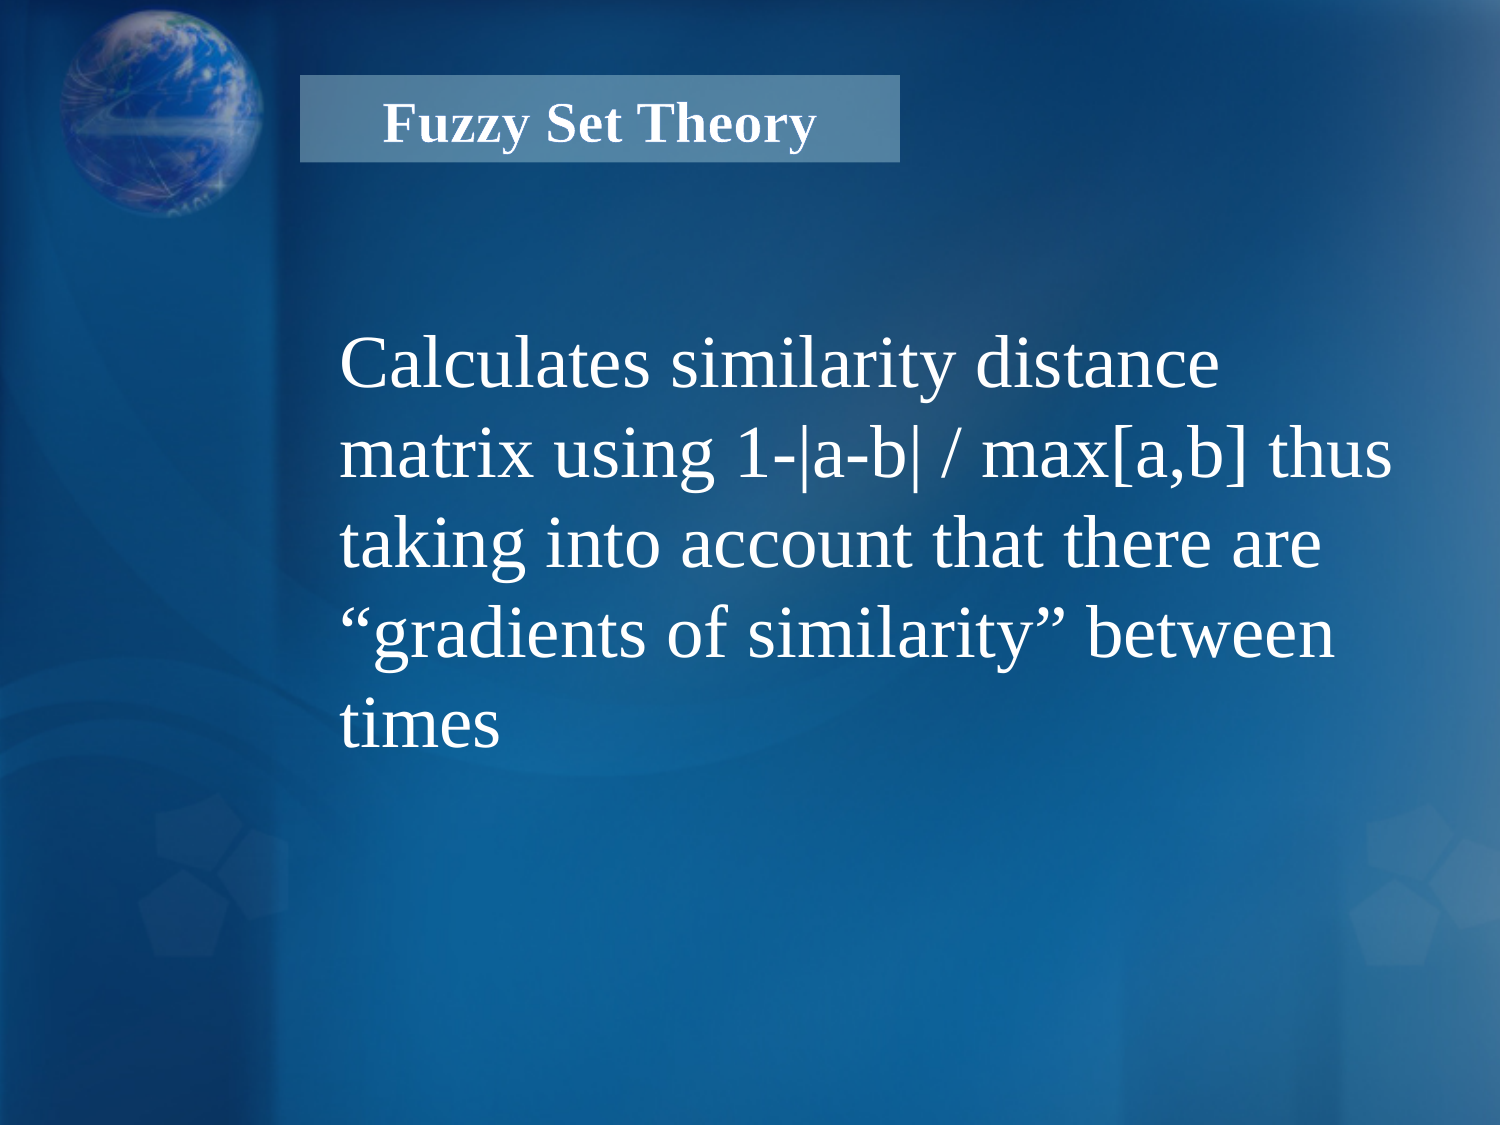

# Fuzzy Set Theory
Calculates similarity distance matrix using 1-|a-b| / max[a,b] thus taking into account that there are “gradients of similarity” between times